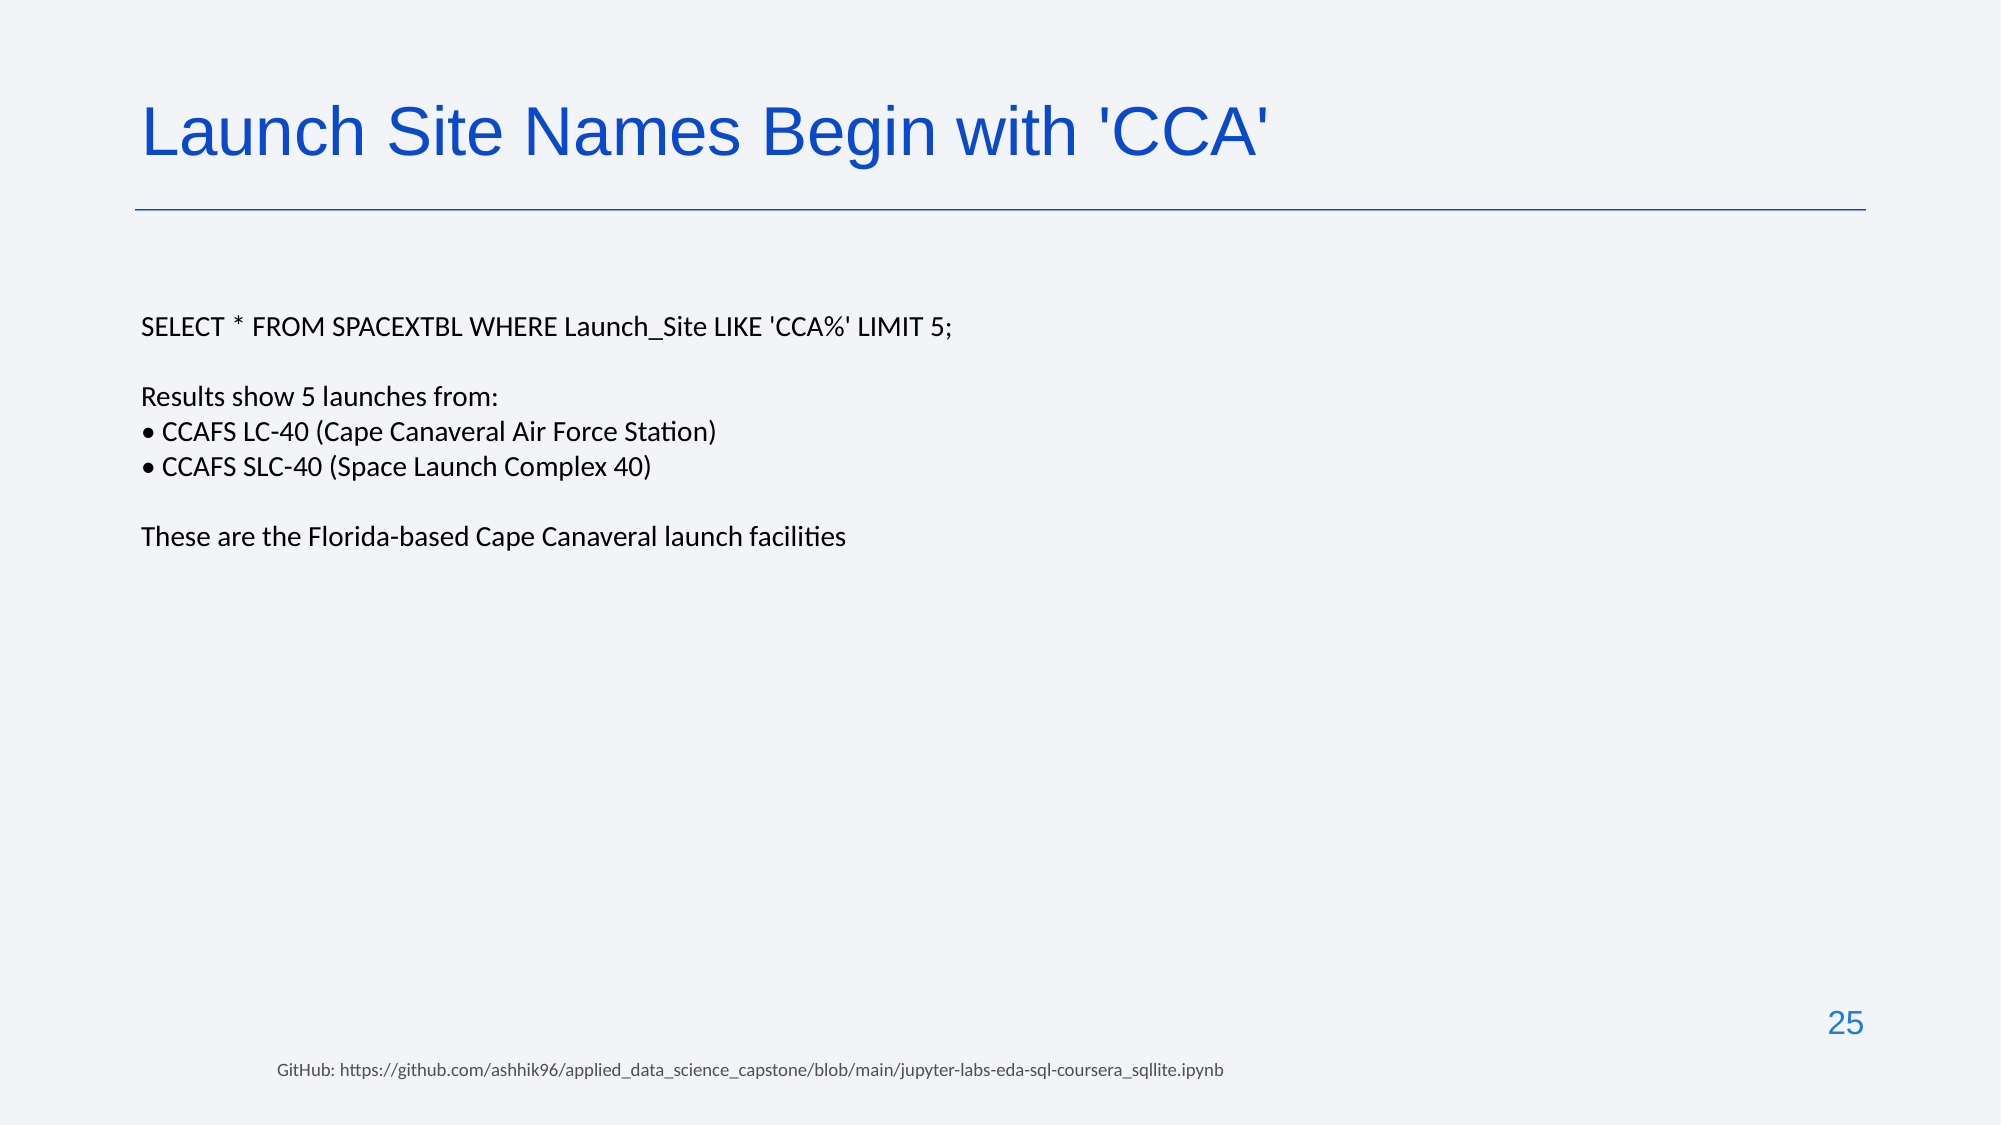

Launch Site Names Begin with 'CCA'
SELECT * FROM SPACEXTBL WHERE Launch_Site LIKE 'CCA%' LIMIT 5;

Results show 5 launches from:
• CCAFS LC-40 (Cape Canaveral Air Force Station)
• CCAFS SLC-40 (Space Launch Complex 40)

These are the Florida-based Cape Canaveral launch facilities
25
GitHub: https://github.com/ashhik96/applied_data_science_capstone/blob/main/jupyter-labs-eda-sql-coursera_sqllite.ipynb